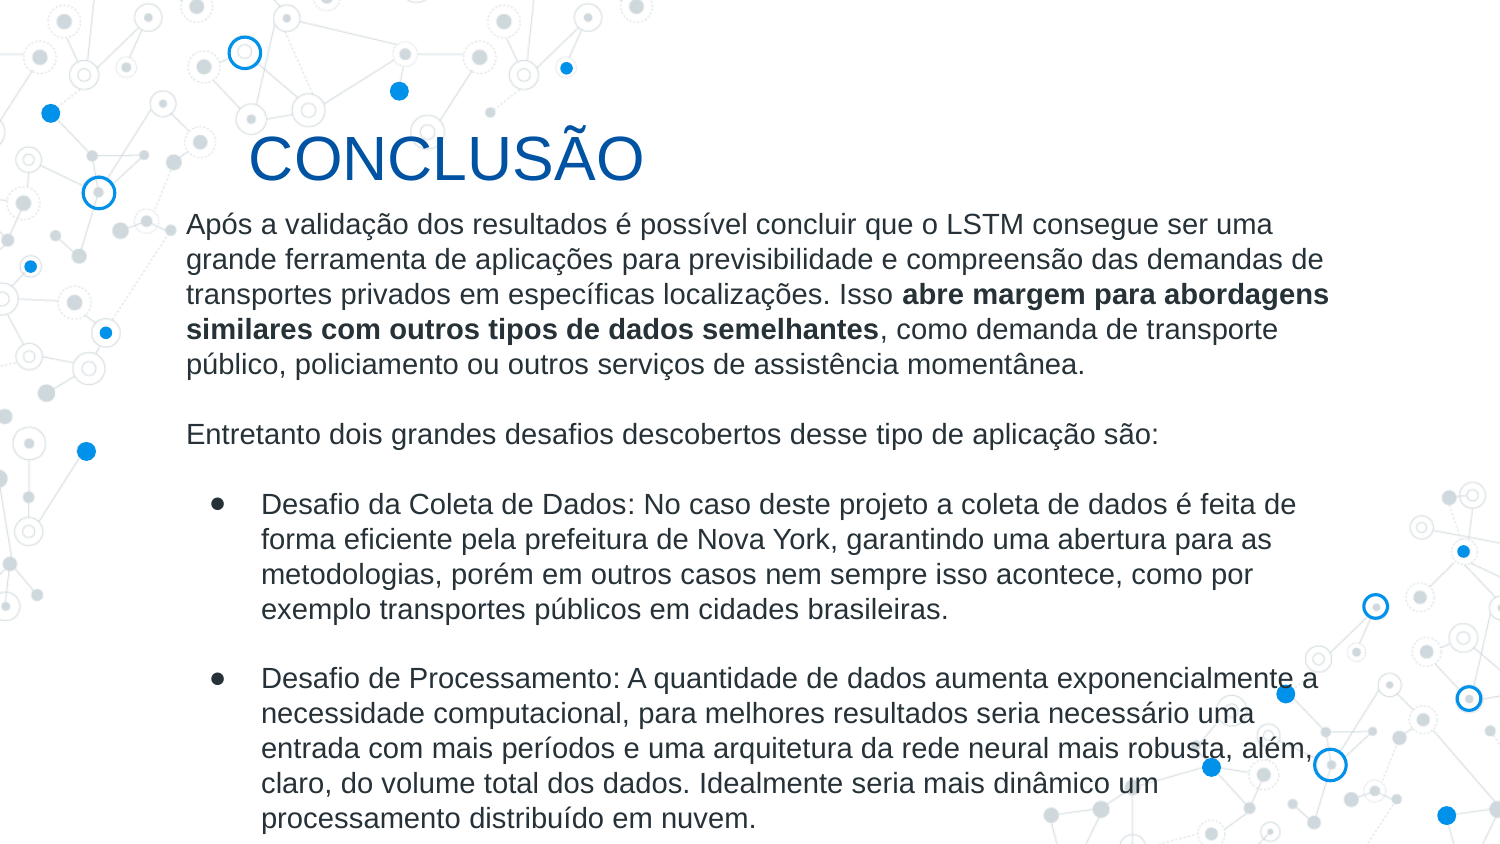

CONCLUSÃO
Após a validação dos resultados é possível concluir que o LSTM consegue ser uma grande ferramenta de aplicações para previsibilidade e compreensão das demandas de transportes privados em específicas localizações. Isso abre margem para abordagens similares com outros tipos de dados semelhantes, como demanda de transporte público, policiamento ou outros serviços de assistência momentânea.

Entretanto dois grandes desafios descobertos desse tipo de aplicação são:

Desafio da Coleta de Dados: No caso deste projeto a coleta de dados é feita de forma eficiente pela prefeitura de Nova York, garantindo uma abertura para as metodologias, porém em outros casos nem sempre isso acontece, como por exemplo transportes públicos em cidades brasileiras.

Desafio de Processamento: A quantidade de dados aumenta exponencialmente a necessidade computacional, para melhores resultados seria necessário uma entrada com mais períodos e uma arquitetura da rede neural mais robusta, além, claro, do volume total dos dados. Idealmente seria mais dinâmico um processamento distribuído em nuvem.